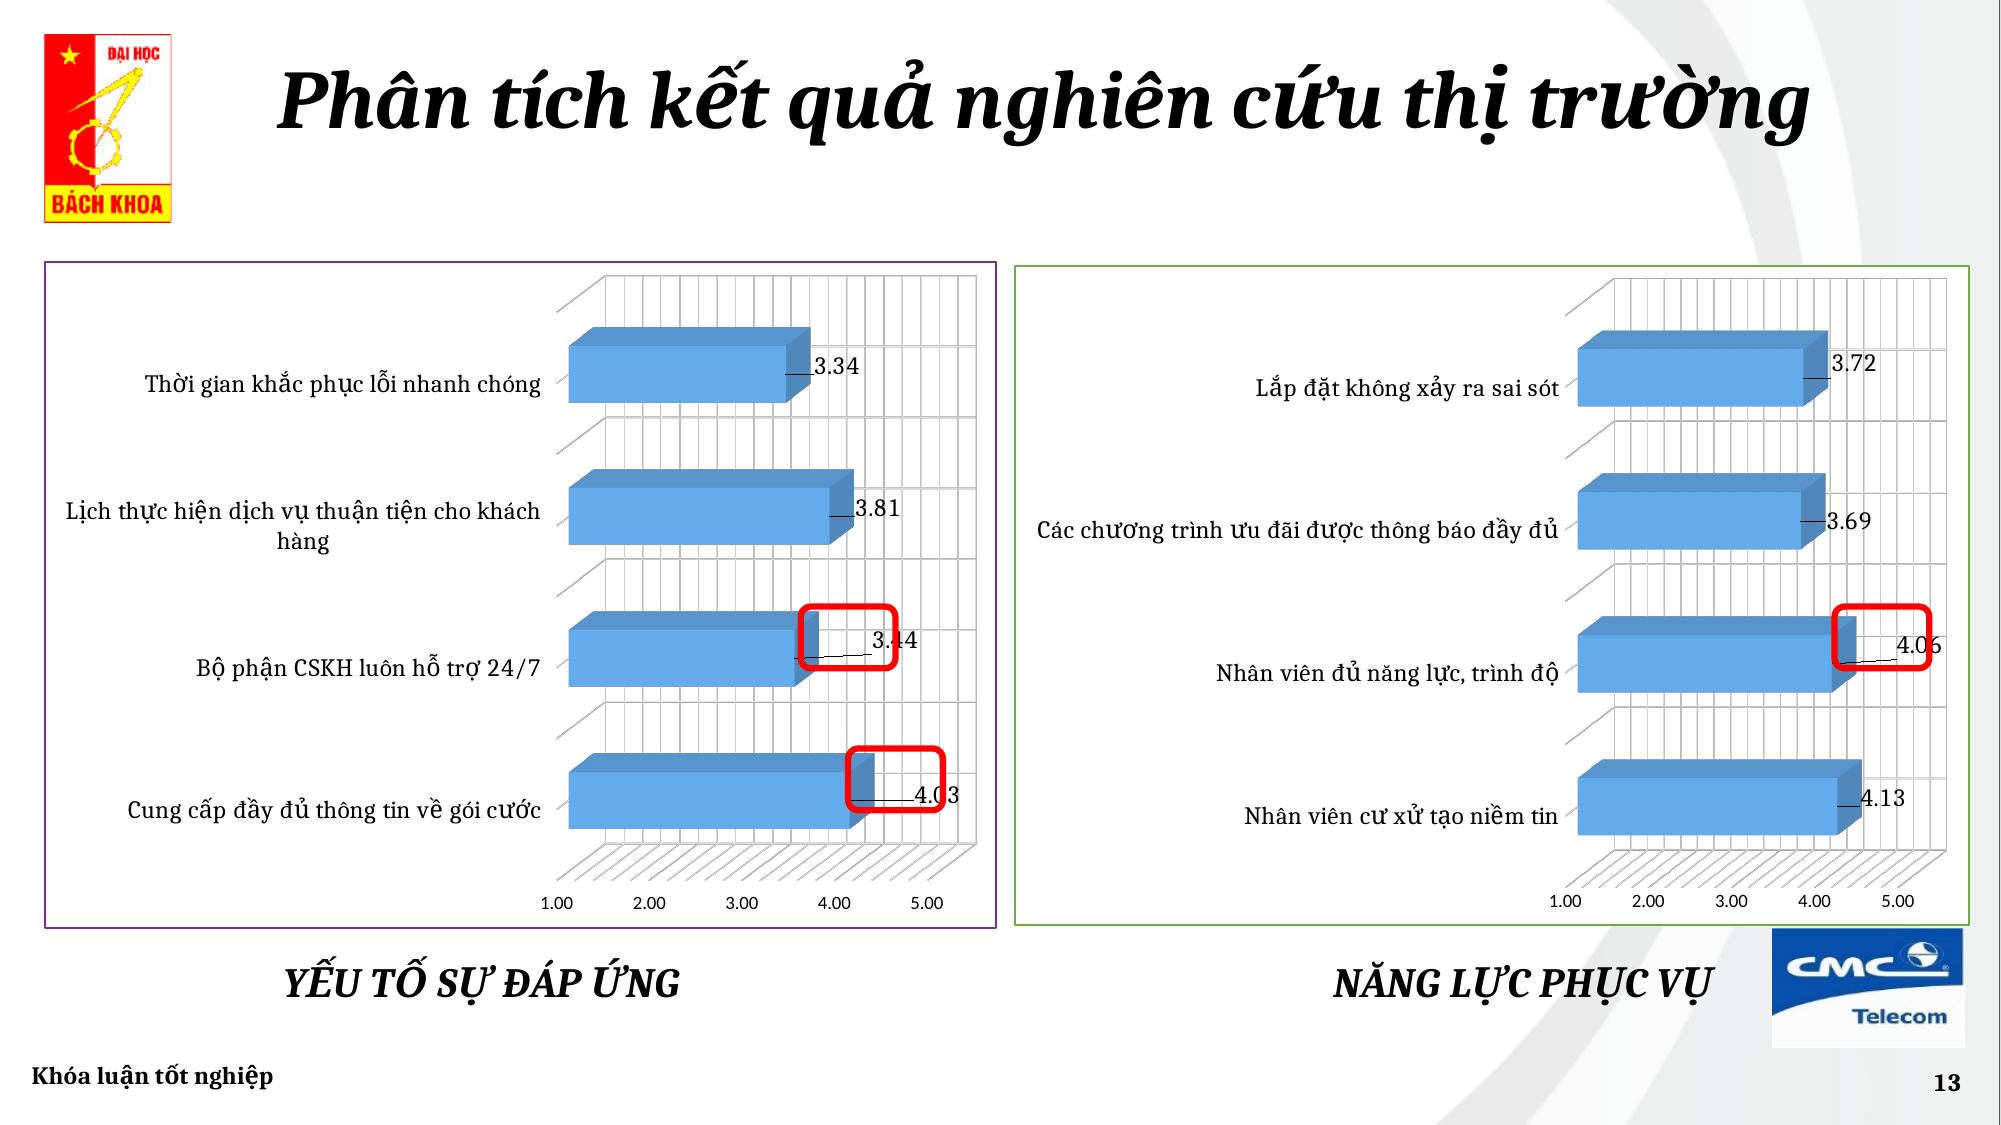

Phân tích kết quả nghiên cứu thị trường

[unsupported chart]

[unsupported chart]

YẾU TỐ SỰ ĐÁP ỨNG
NĂNG LỰC PHỤC VỤ
Khóa luận tốt nghiệp
13